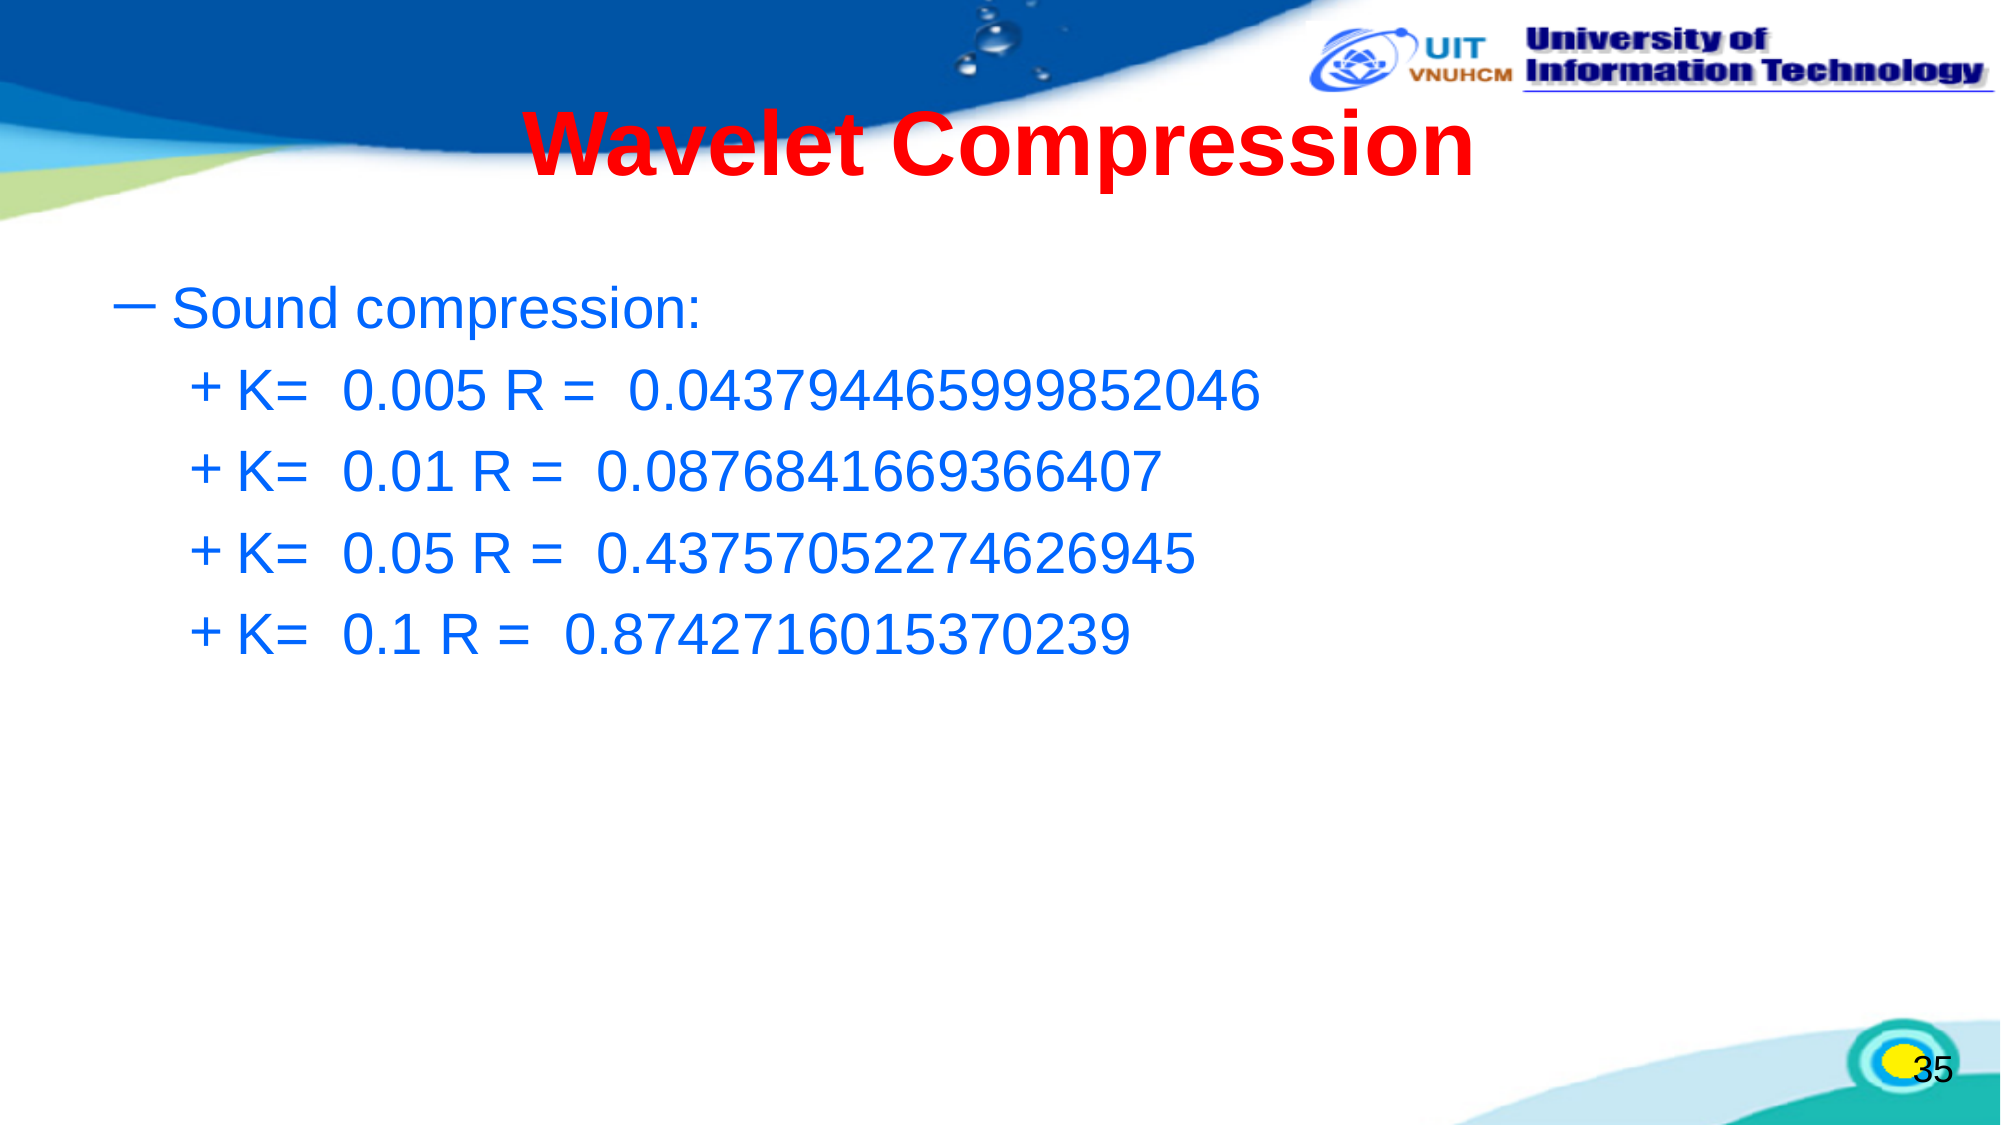

# Wavelet Compression
Sound compression:
K=  0.005 R =  0.043794465999852046
K=  0.01 R =  0.0876841669366407
K=  0.05 R =  0.43757052274626945
K=  0.1 R =  0.8742716015370239